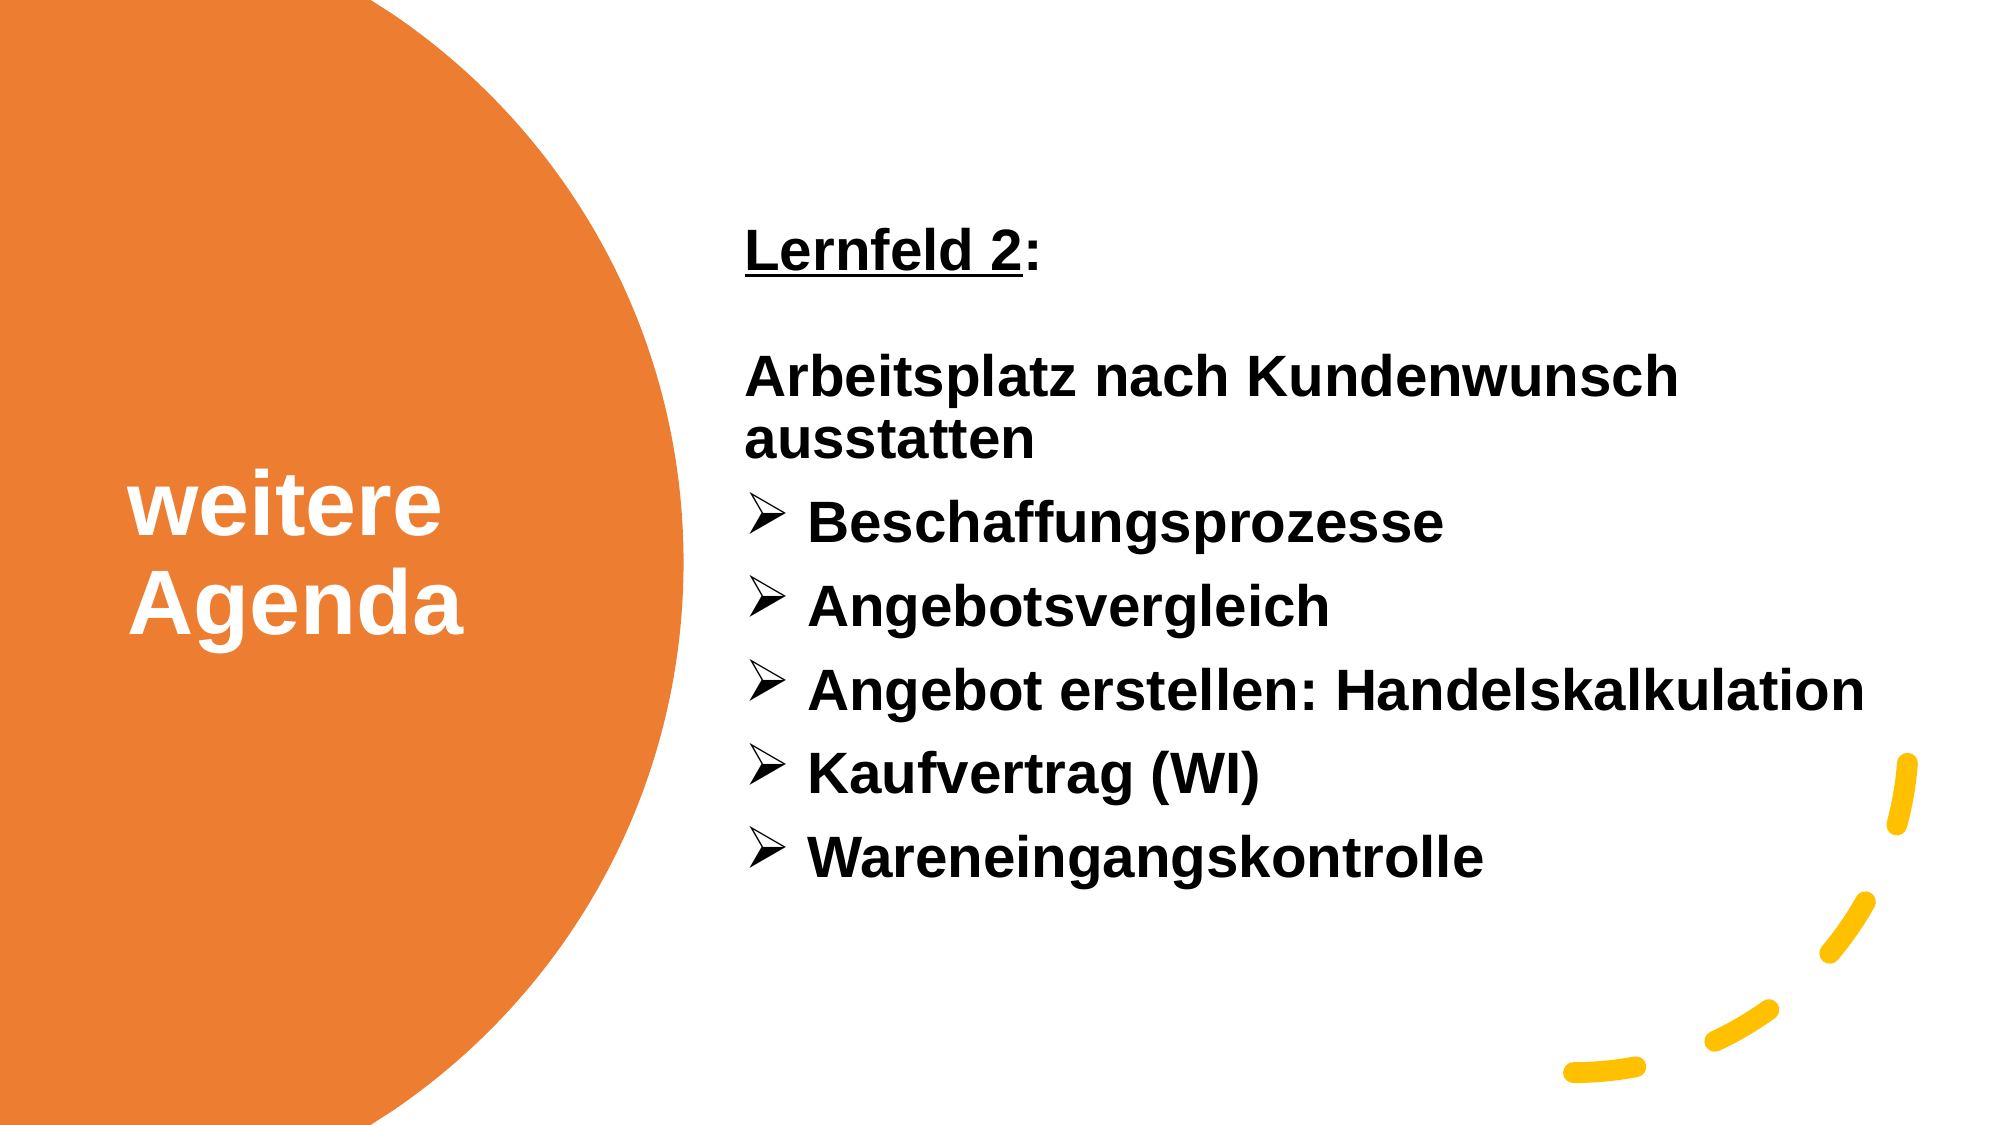

Lernfeld 2:
Arbeitsplatz nach Kundenwunsch ausstatten
 Beschaffungsprozesse
 Angebotsvergleich
 Angebot erstellen: Handelskalkulation
 Kaufvertrag (WI)
 Wareneingangskontrolle
# weitere Agenda